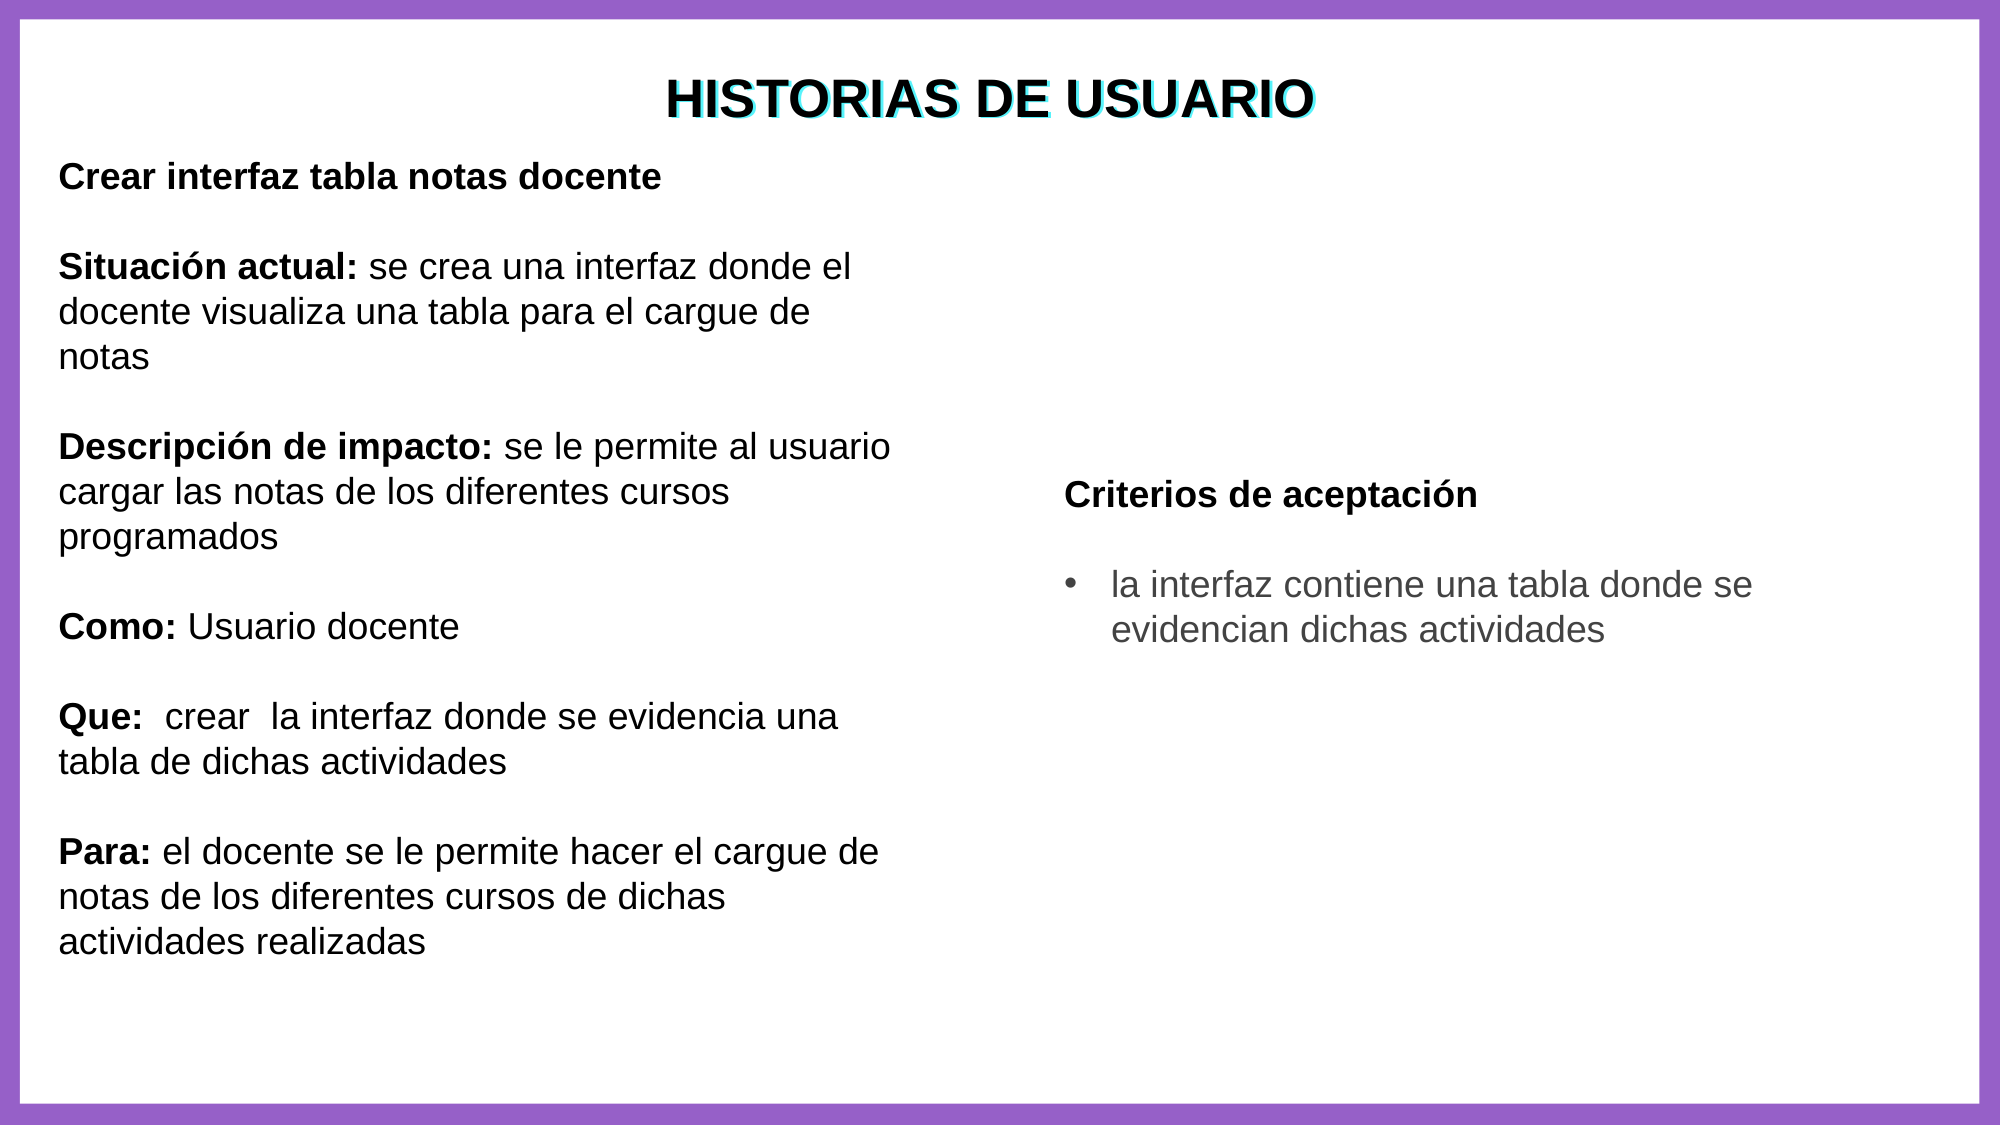

HISTORIAS DE USUARIO
HISTORIAS DE USUARIO
Crear interfaz tabla notas docente

Situación actual: se crea una interfaz donde el docente visualiza una tabla para el cargue de notas

Descripción de impacto: se le permite al usuario cargar las notas de los diferentes cursos programados

Como: Usuario docente

Que:  crear  la interfaz donde se evidencia una tabla de dichas actividades

Para: el docente se le permite hacer el cargue de notas de los diferentes cursos de dichas actividades realizadas
Criterios de aceptación

la interfaz contiene una tabla donde se evidencian dichas actividades